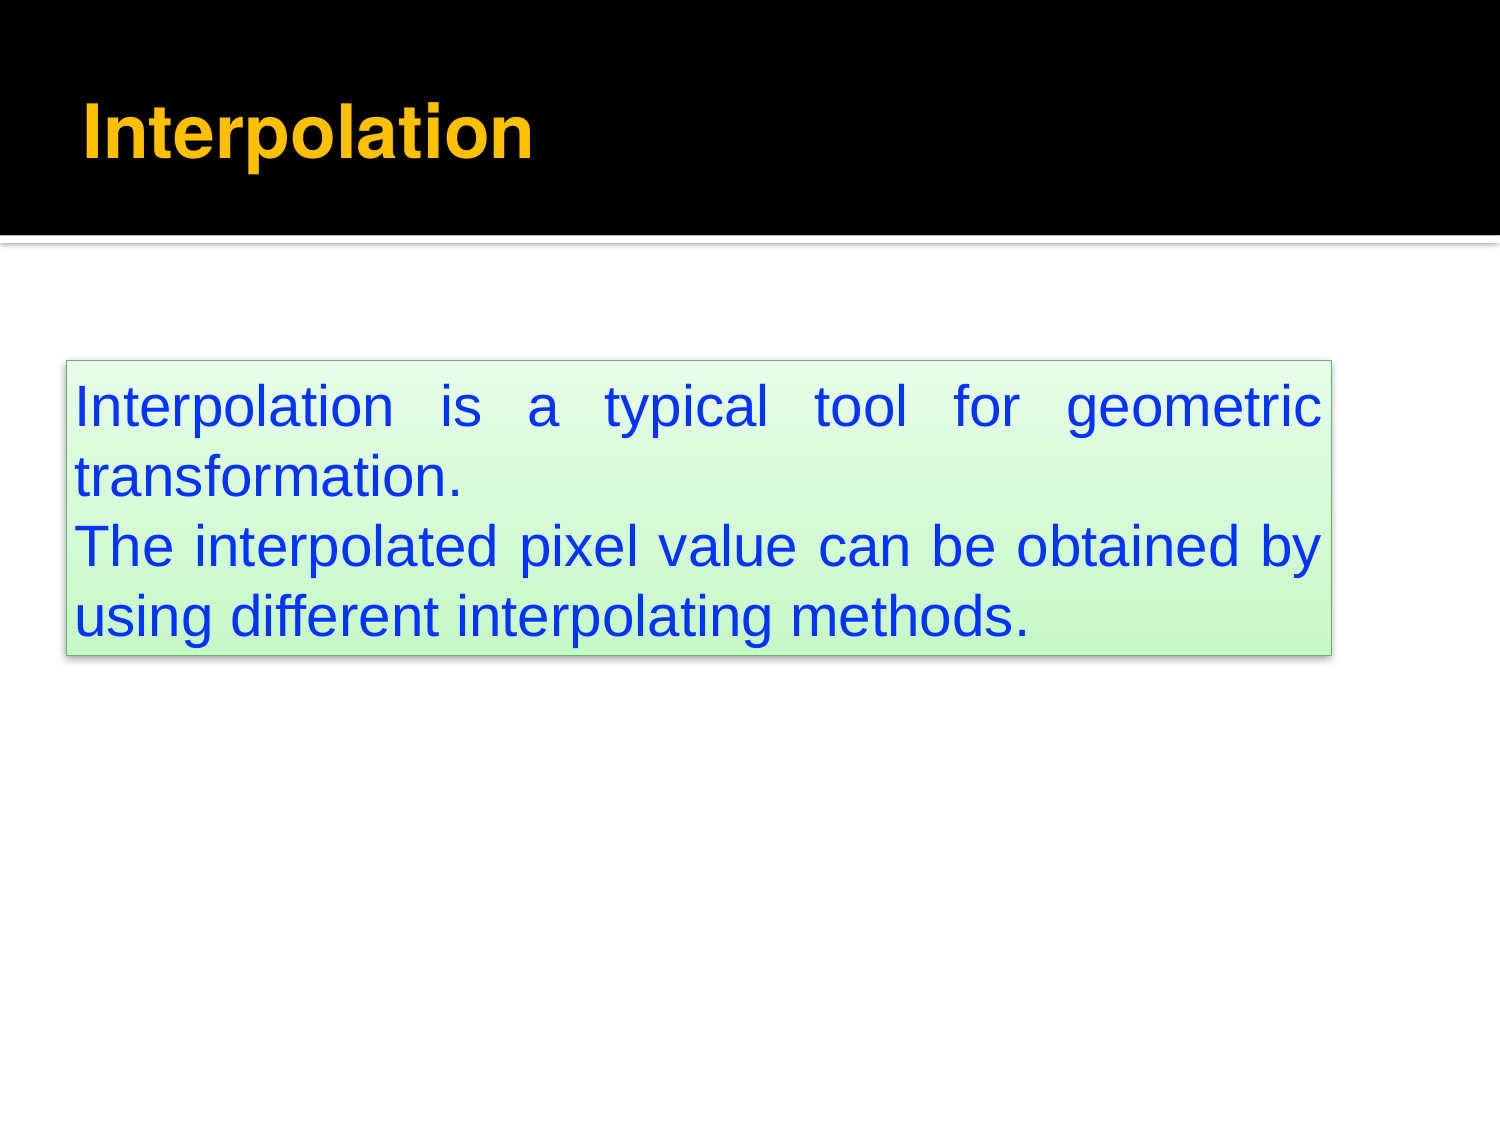

# Interpolation
Interpolation is a typical tool for geometric transformation.
The interpolated pixel value can be obtained by using different interpolating methods.